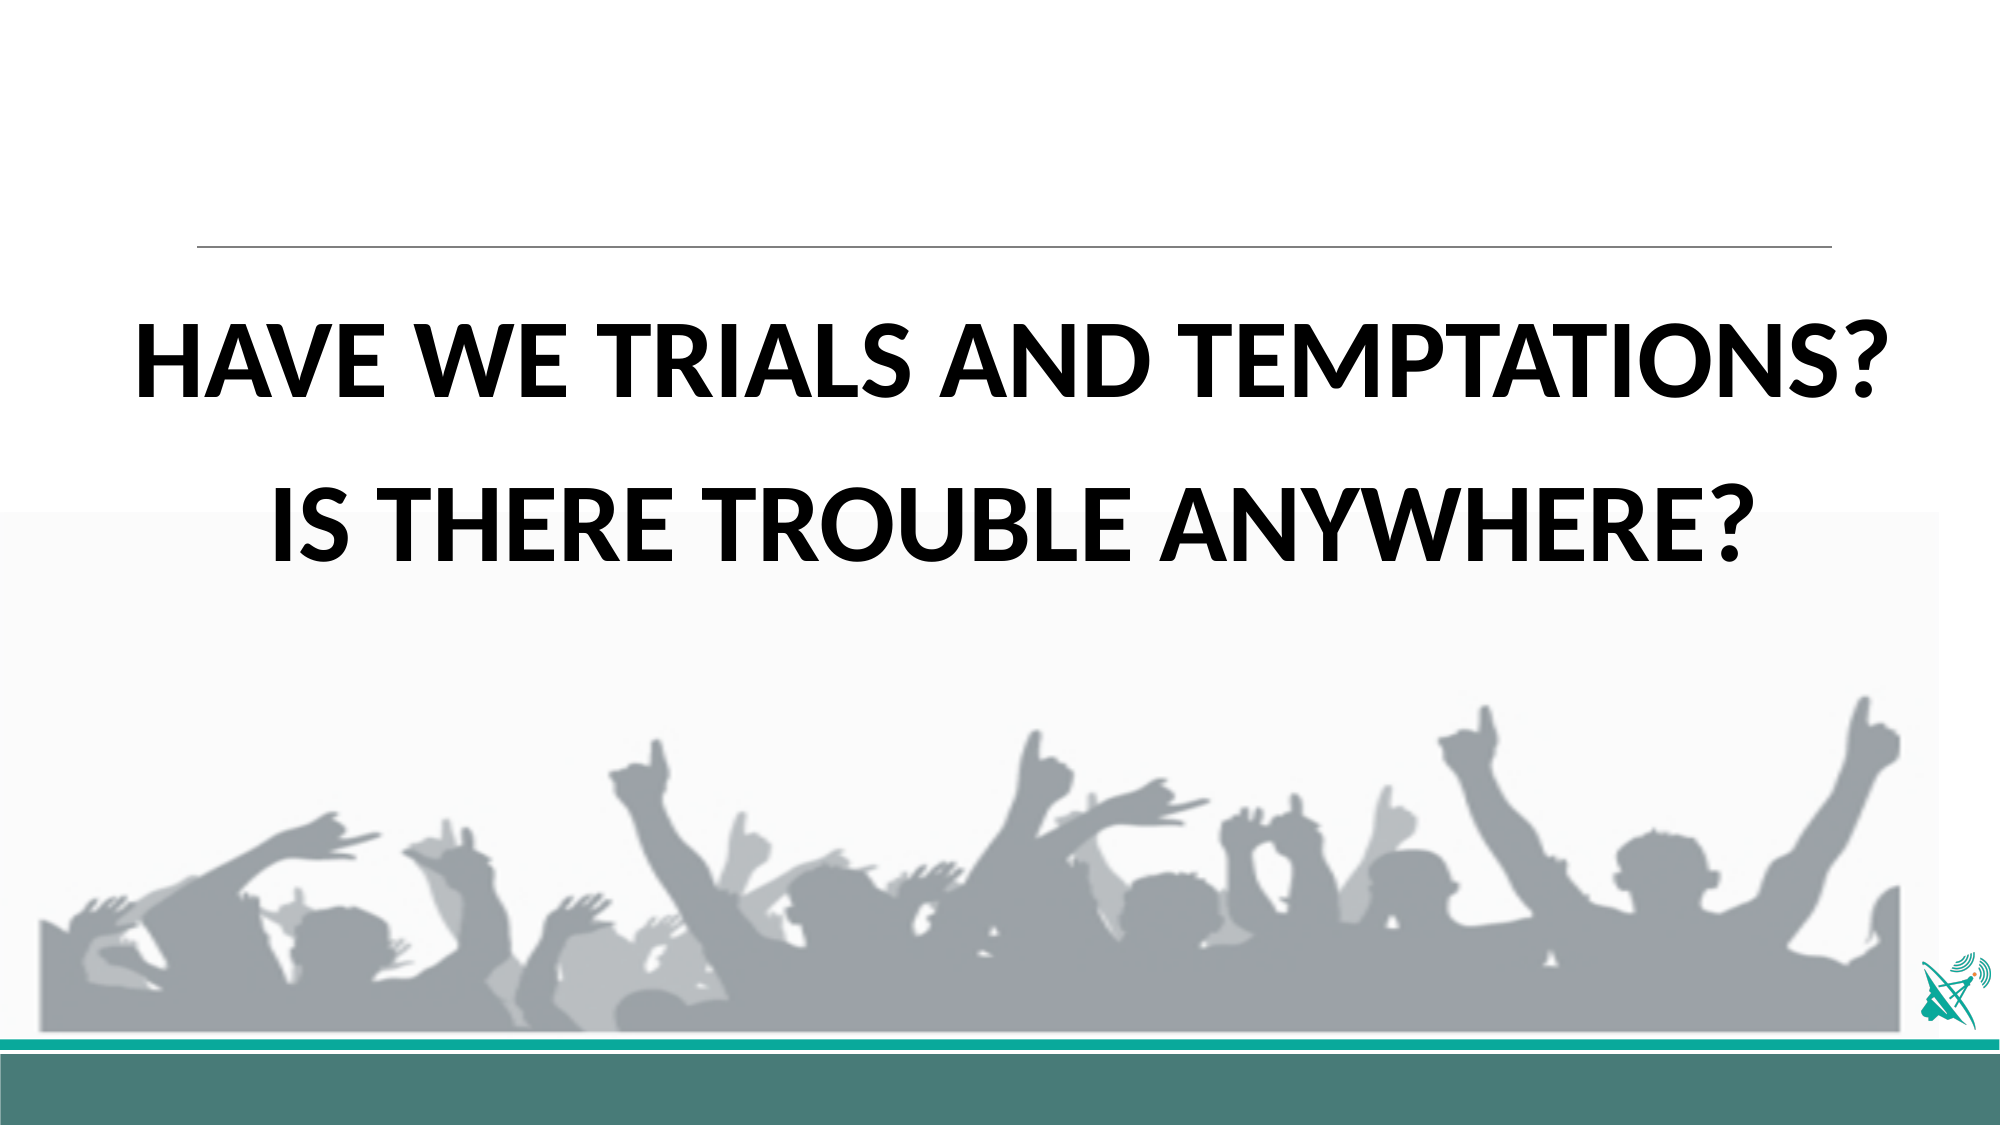

HAVE WE TRIALS AND TEMPTATIONS?
IS THERE TROUBLE ANYWHERE?